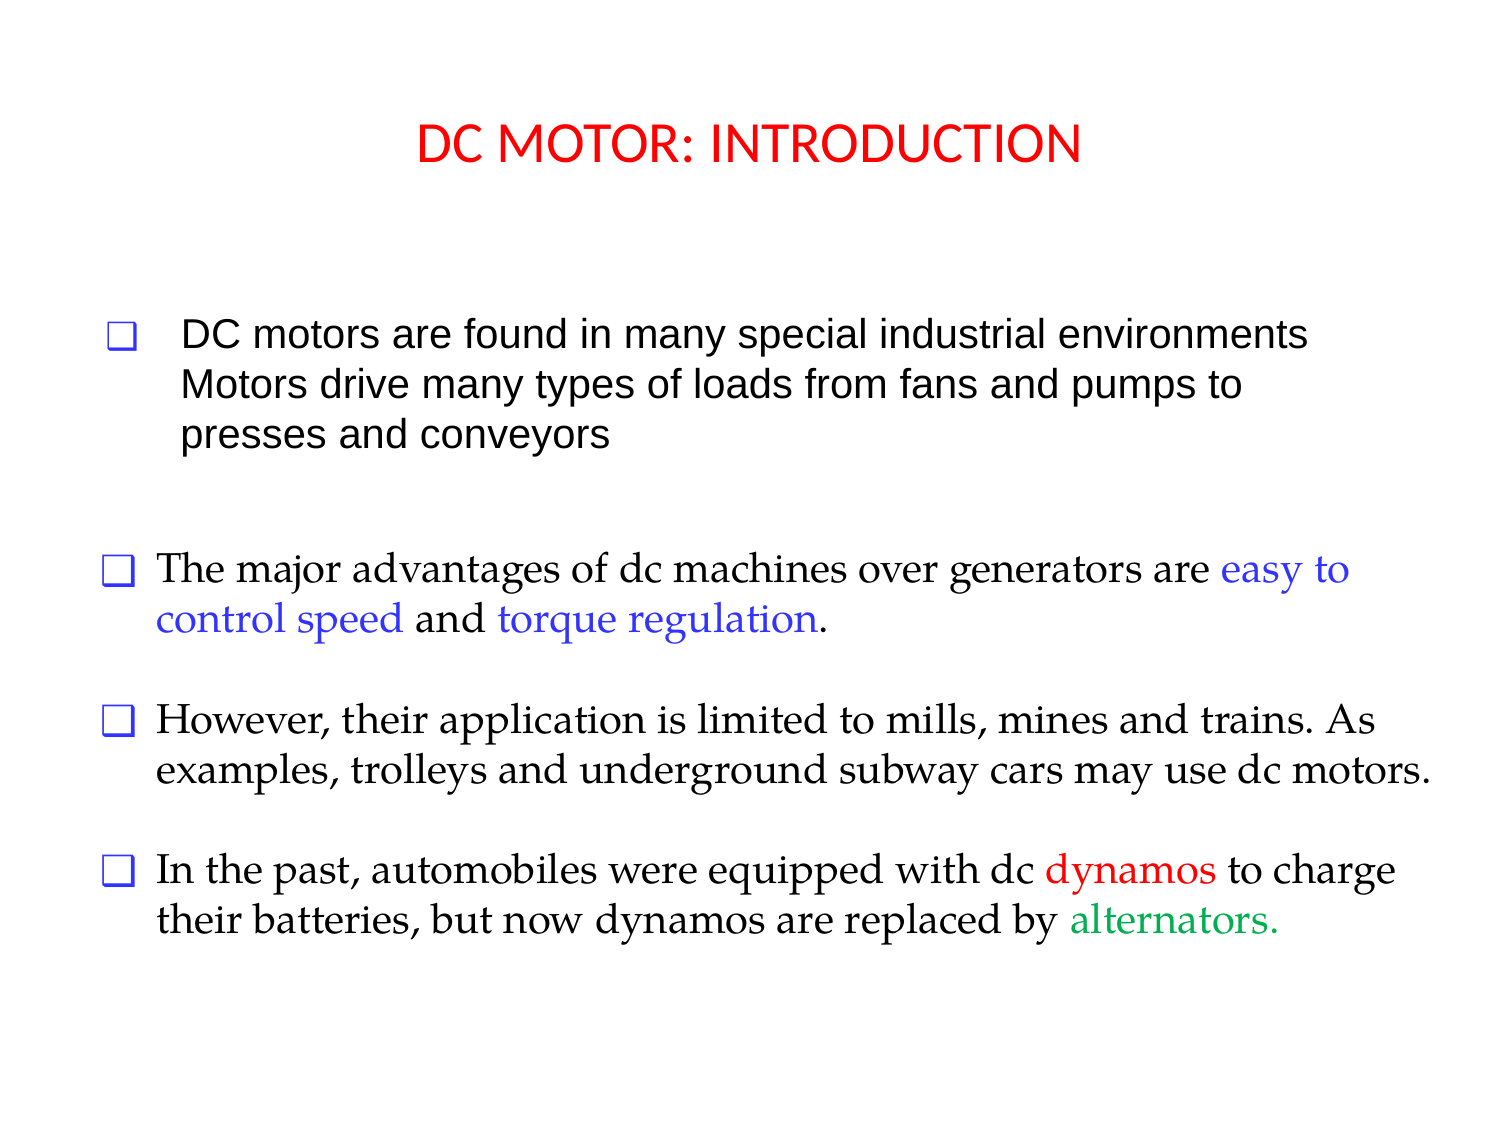

# DC MOTOR: INTRODUCTION
    DC motors are found in many special industrial environments
Motors drive many types of loads from fans and pumps to           presses and conveyors
The major advantages of dc machines over generators are easy to control speed and torque regulation.

However, their application is limited to mills, mines and trains. As examples, trolleys and underground subway cars may use dc motors.

In the past, automobiles were equipped with dc dynamos to charge their batteries, but now dynamos are replaced by alternators.